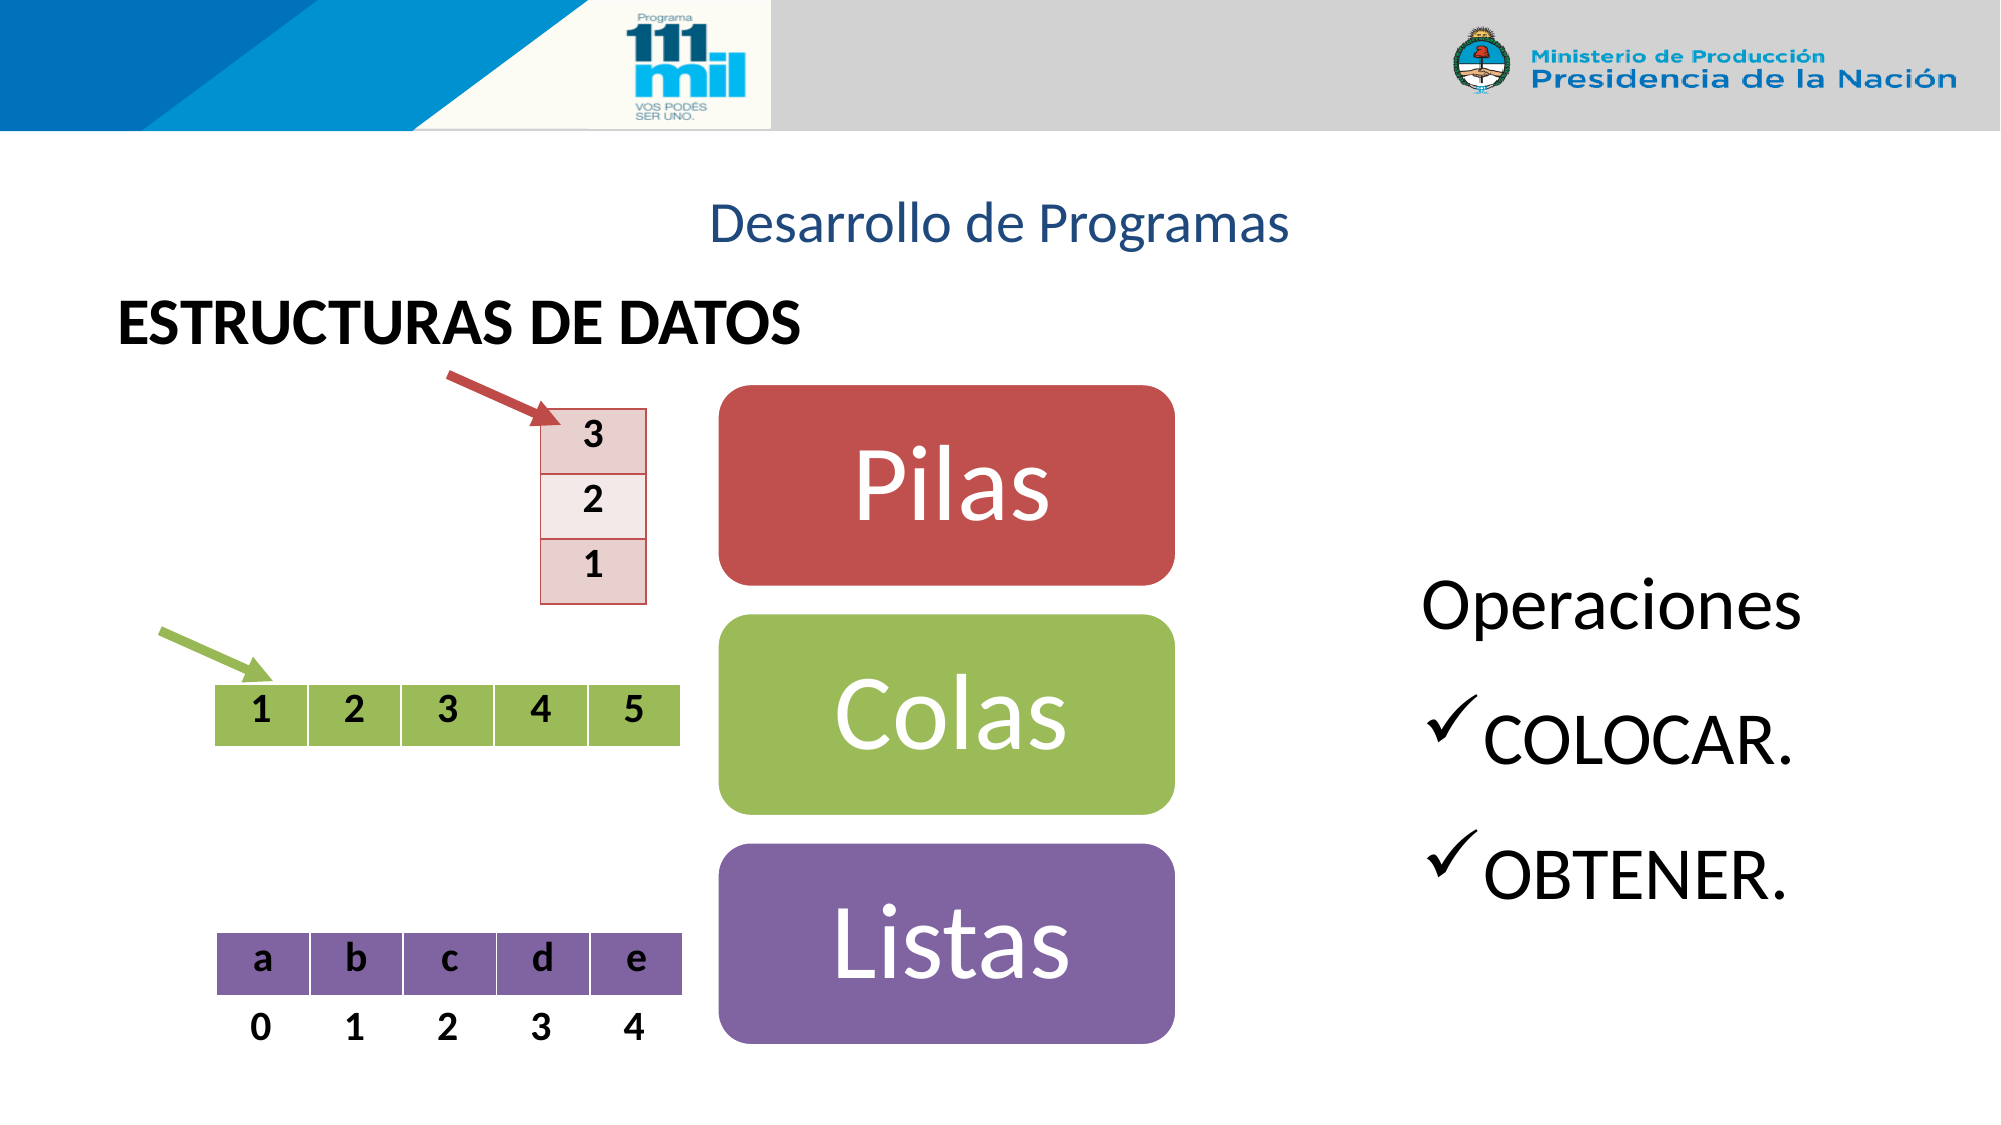

Desarrollo de Programas

ESTRUCTURAS DE DATOS
Pilas
Colas
Listas
| 3 |
| --- |
| 2 |
| 1 |
Operaciones
COLOCAR.
OBTENER.
| 1 | 2 | 3 | 4 | 5 |
| --- | --- | --- | --- | --- |
| a | b | c | d | e |
| --- | --- | --- | --- | --- |
| 0 | 1 | 2 | 3 | 4 |
| --- | --- | --- | --- | --- |